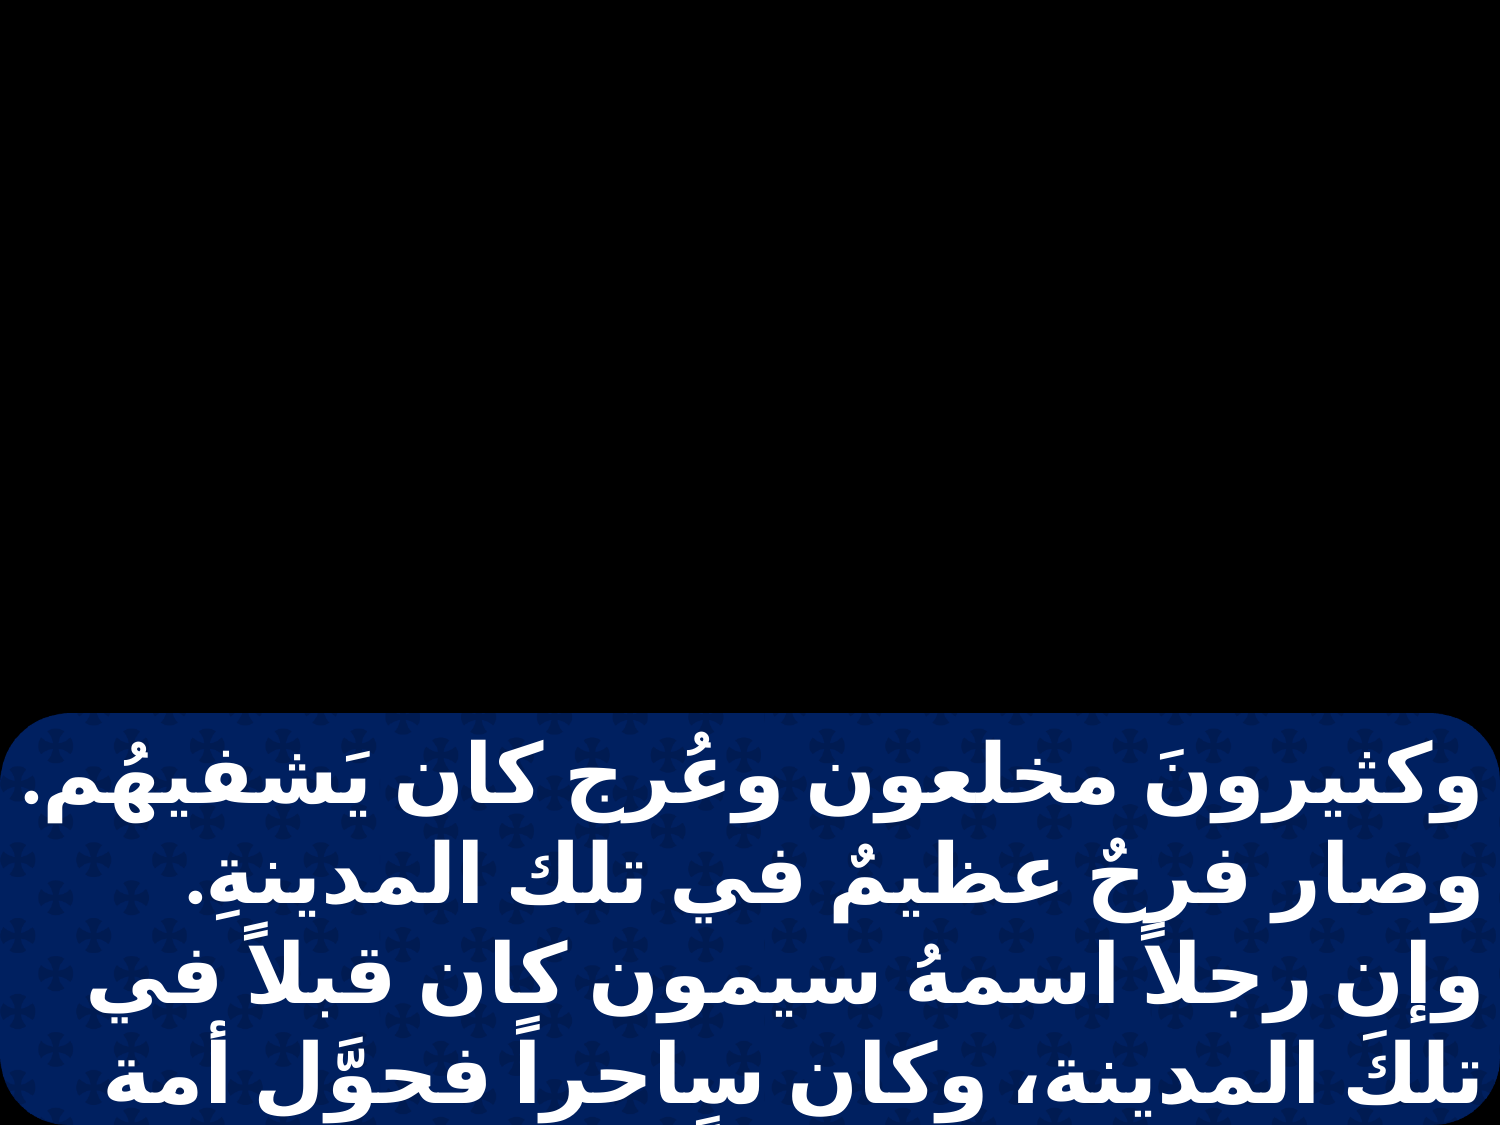

وكثيرونَ مخلعون وعُرج كان يَشفيهُم. وصار فرحٌ عظيمٌ في تلك المدينةِ. وإن رجلاً اسمهُ سيمون كان قبلاً في تلكَ المدينة، وكان ساحراً فحوَّل أمة السَّامرة كلها، مدعياً إنه شيءٌ عظيمٌ!.